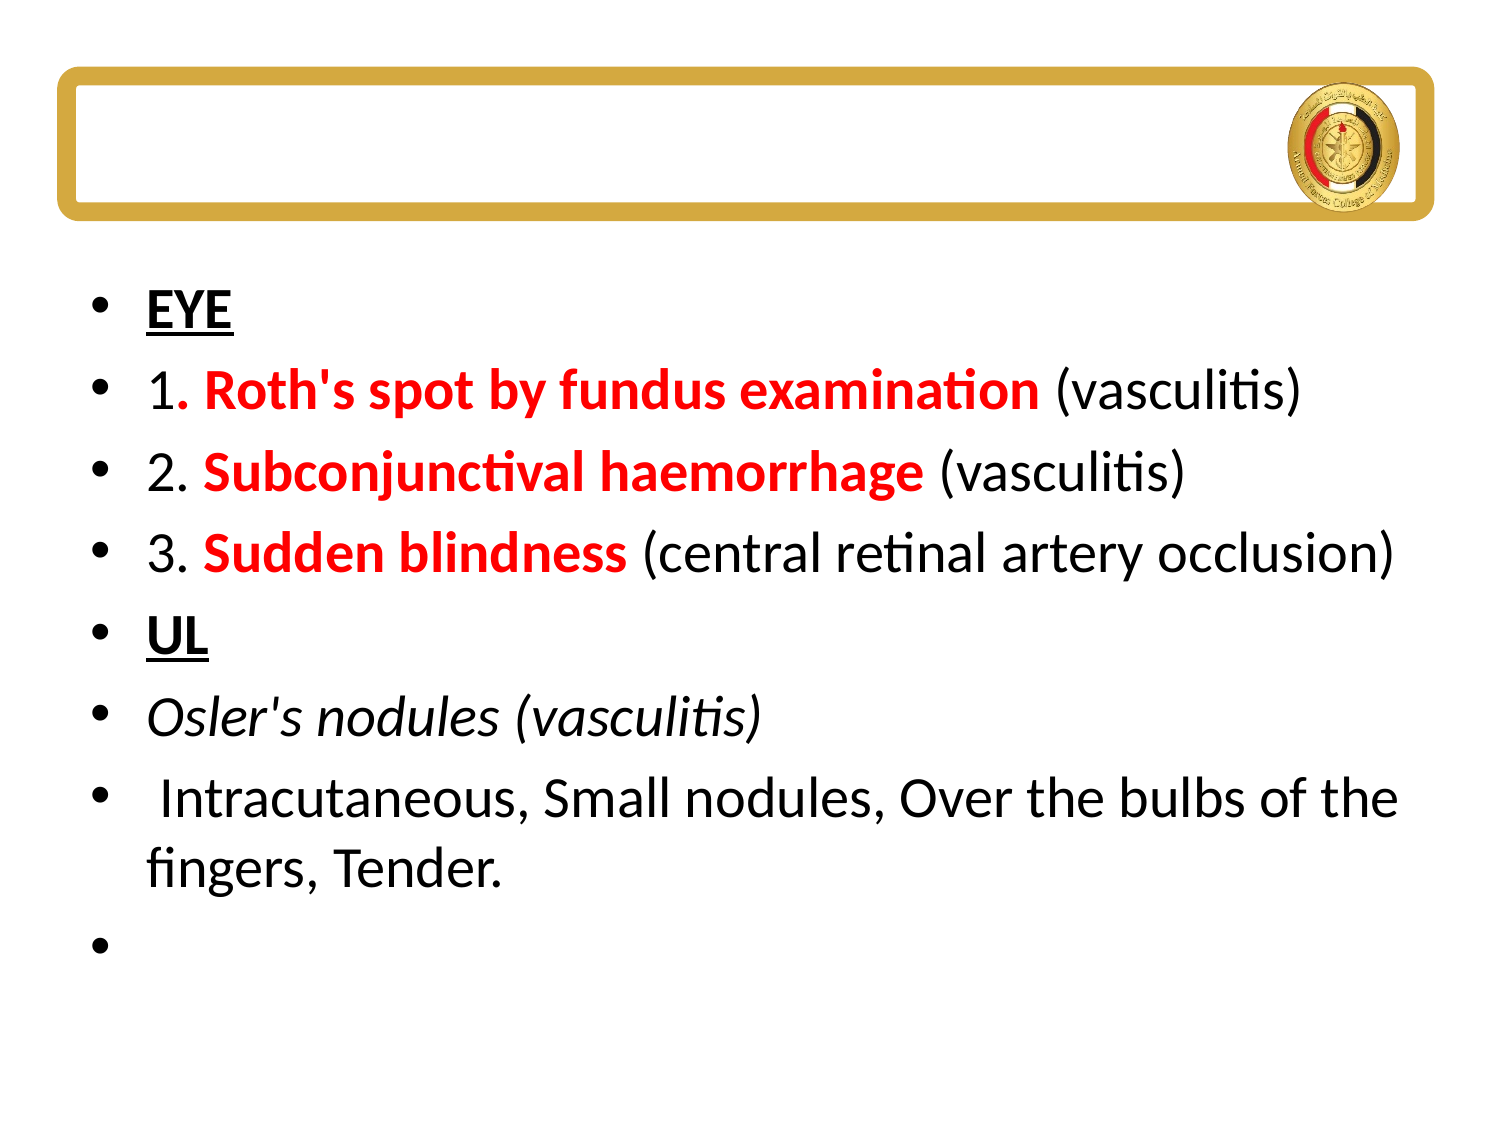

#
EYE
1. Roth's spot by fundus examination (vasculitis)
2. Subconjunctival haemorrhage (vasculitis)
3. Sudden blindness (central retinal artery occlusion)
UL
Osler's nodules (vasculitis)
 Intracutaneous, Small nodules, Over the bulbs of the fingers, Tender.